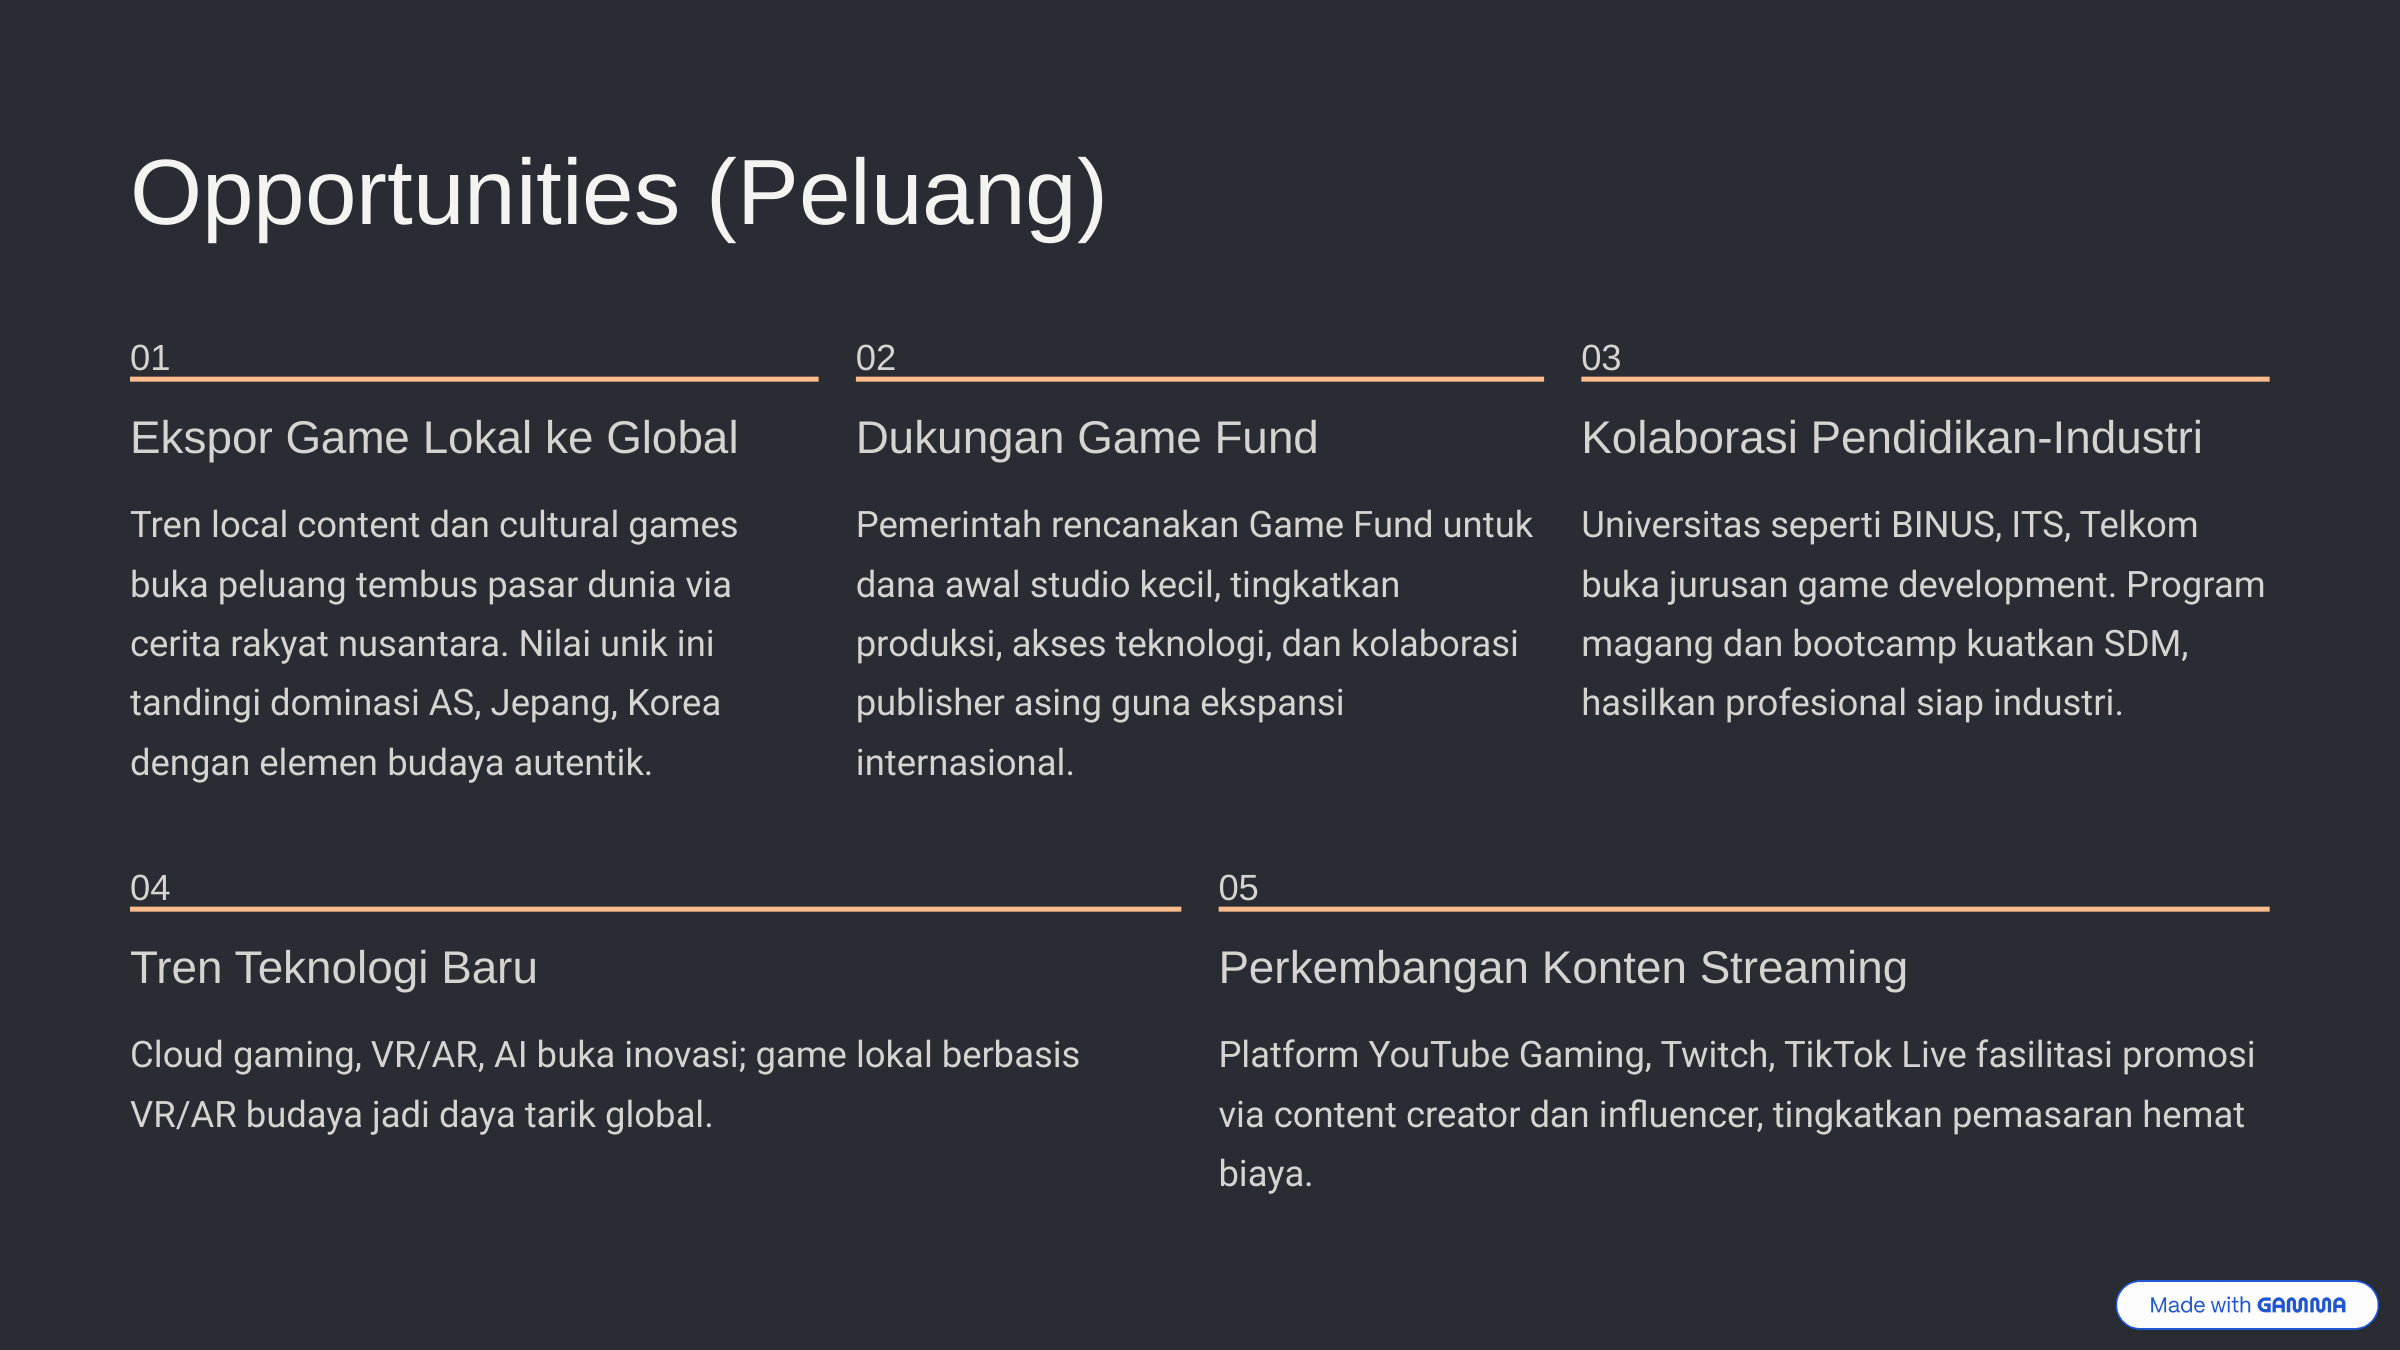

Opportunities (Peluang)
01
02
03

Ekspor Game Lokal ke Global
Dukungan Game Fund
Kolaborasi Pendidikan-Industri
Tren local content dan cultural games buka peluang tembus pasar dunia via cerita rakyat nusantara. Nilai unik ini tandingi dominasi AS, Jepang, Korea dengan elemen budaya autentik.
Pemerintah rencanakan Game Fund untuk dana awal studio kecil, tingkatkan produksi, akses teknologi, dan kolaborasi publisher asing guna ekspansi internasional.
Universitas seperti BINUS, ITS, Telkom buka jurusan game development. Program magang dan bootcamp kuatkan SDM, hasilkan profesional siap industri.
04
05

Tren Teknologi Baru
Perkembangan Konten Streaming
Cloud gaming, VR/AR, AI buka inovasi; game lokal berbasis VR/AR budaya jadi daya tarik global.
Platform YouTube Gaming, Twitch, TikTok Live fasilitasi promosi via content creator dan influencer, tingkatkan pemasaran hemat biaya.